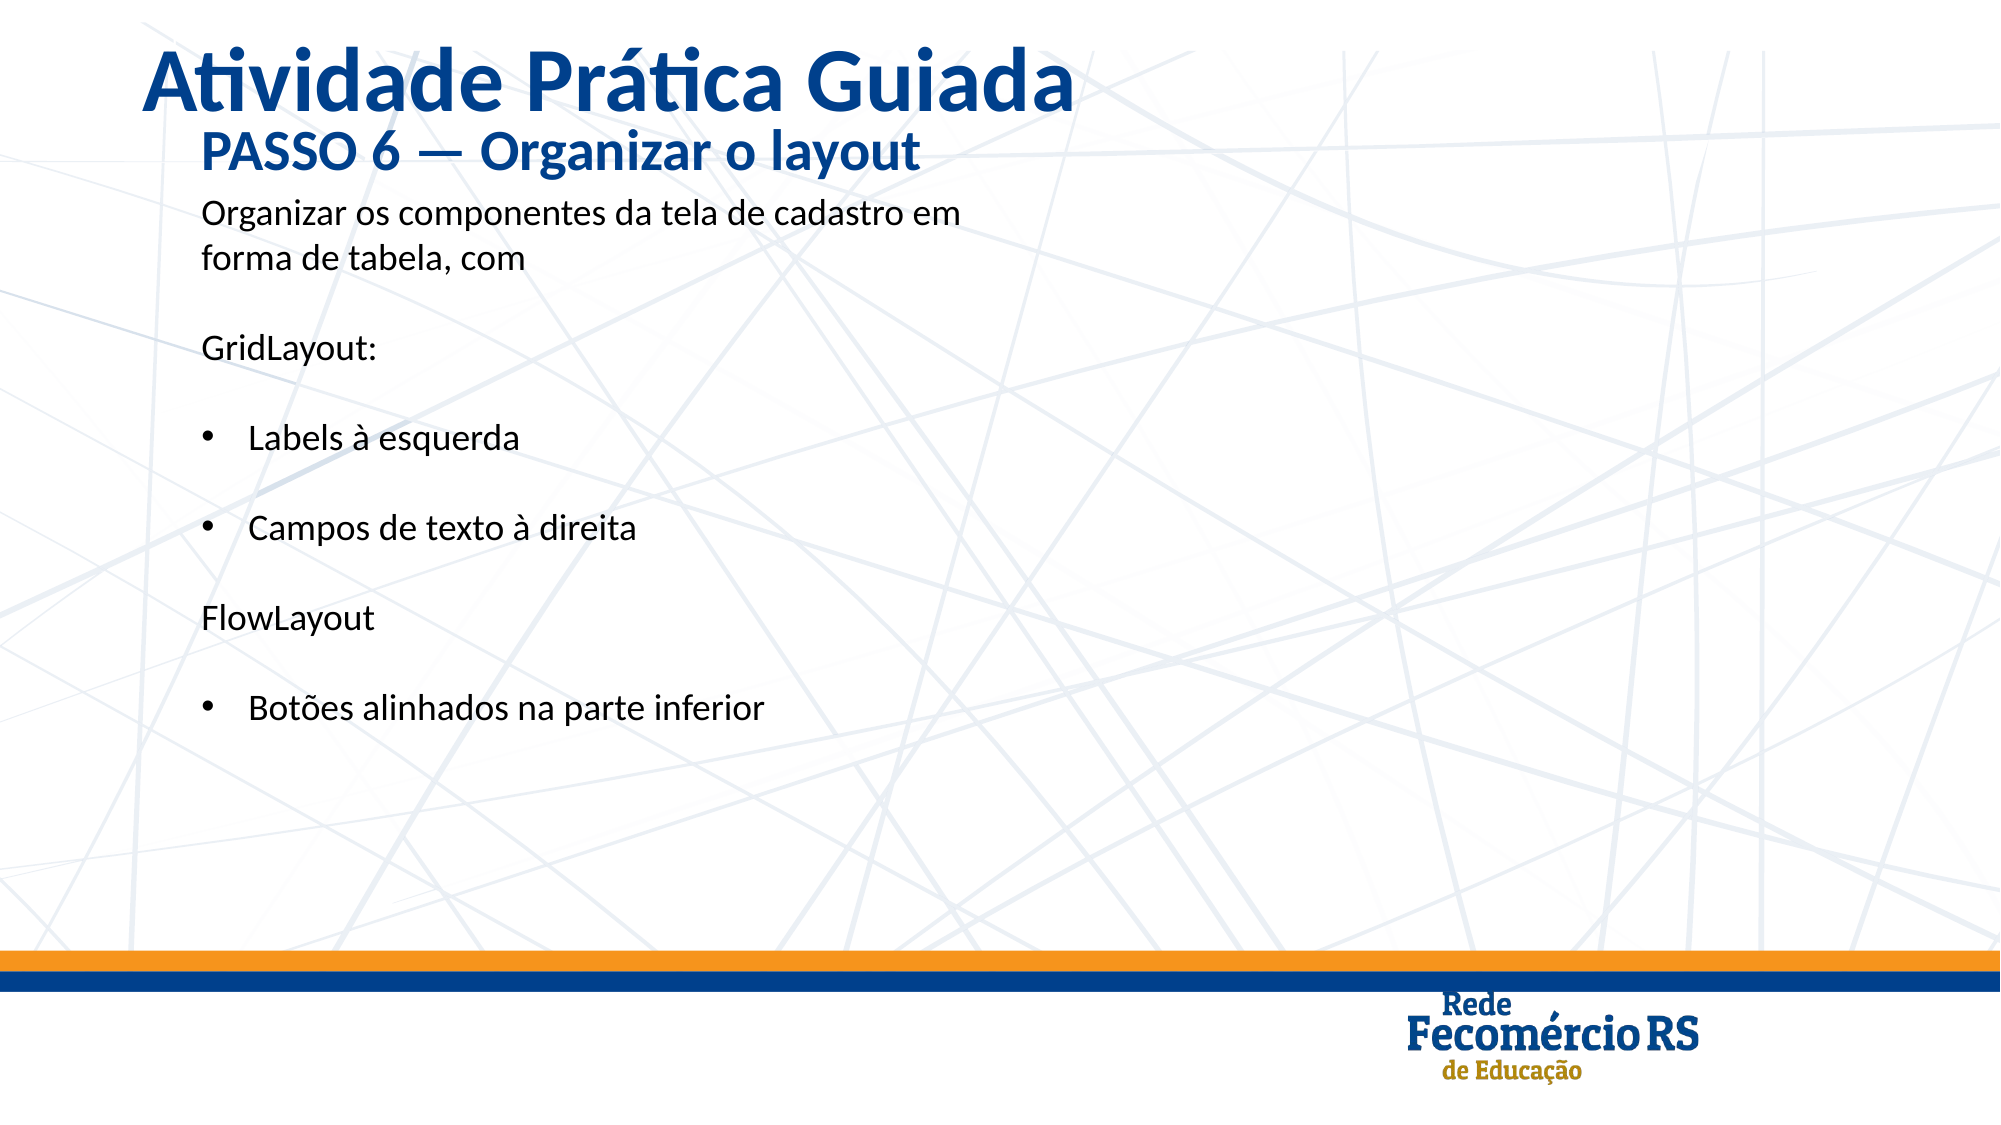

Atividade Prática Guiada
PASSO 6 — Organizar o layout
Organizar os componentes da tela de cadastro em forma de tabela, com

GridLayout:

Labels à esquerda

Campos de texto à direita

FlowLayout

Botões alinhados na parte inferior